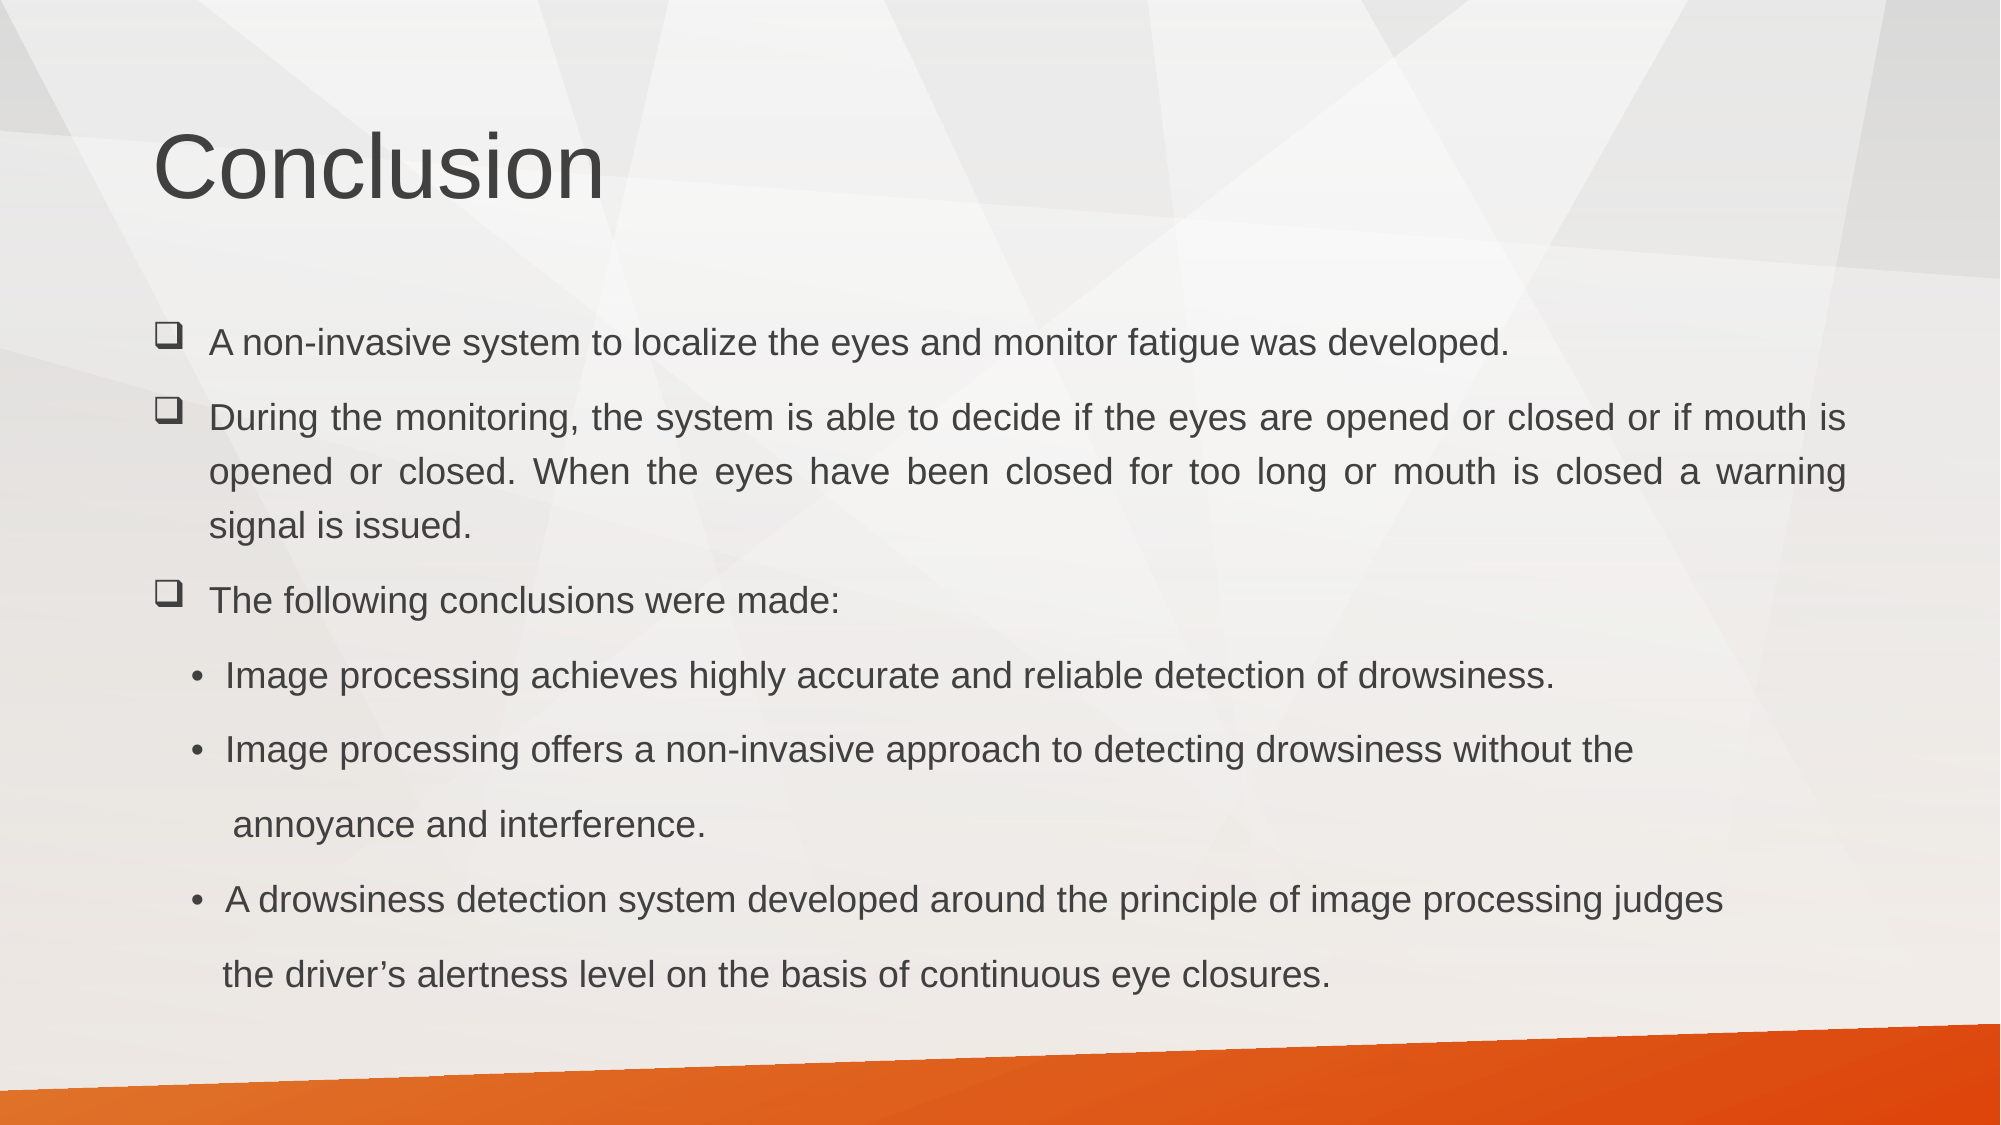

# Conclusion

A non-invasive system to localize the eyes and monitor fatigue was developed.
During the monitoring, the system is able to decide if the eyes are opened or closed or if mouth is opened or closed. When the eyes have been closed for too long or mouth is closed a warning signal is issued.
The following conclusions were made:
•  Image processing achieves highly accurate and reliable detection of drowsiness.
•  Image processing offers a non-invasive approach to detecting drowsiness without the
    annoyance and interference.
•  A drowsiness detection system developed around the principle of image processing judges
   the driver’s alertness level on the basis of continuous eye closures.